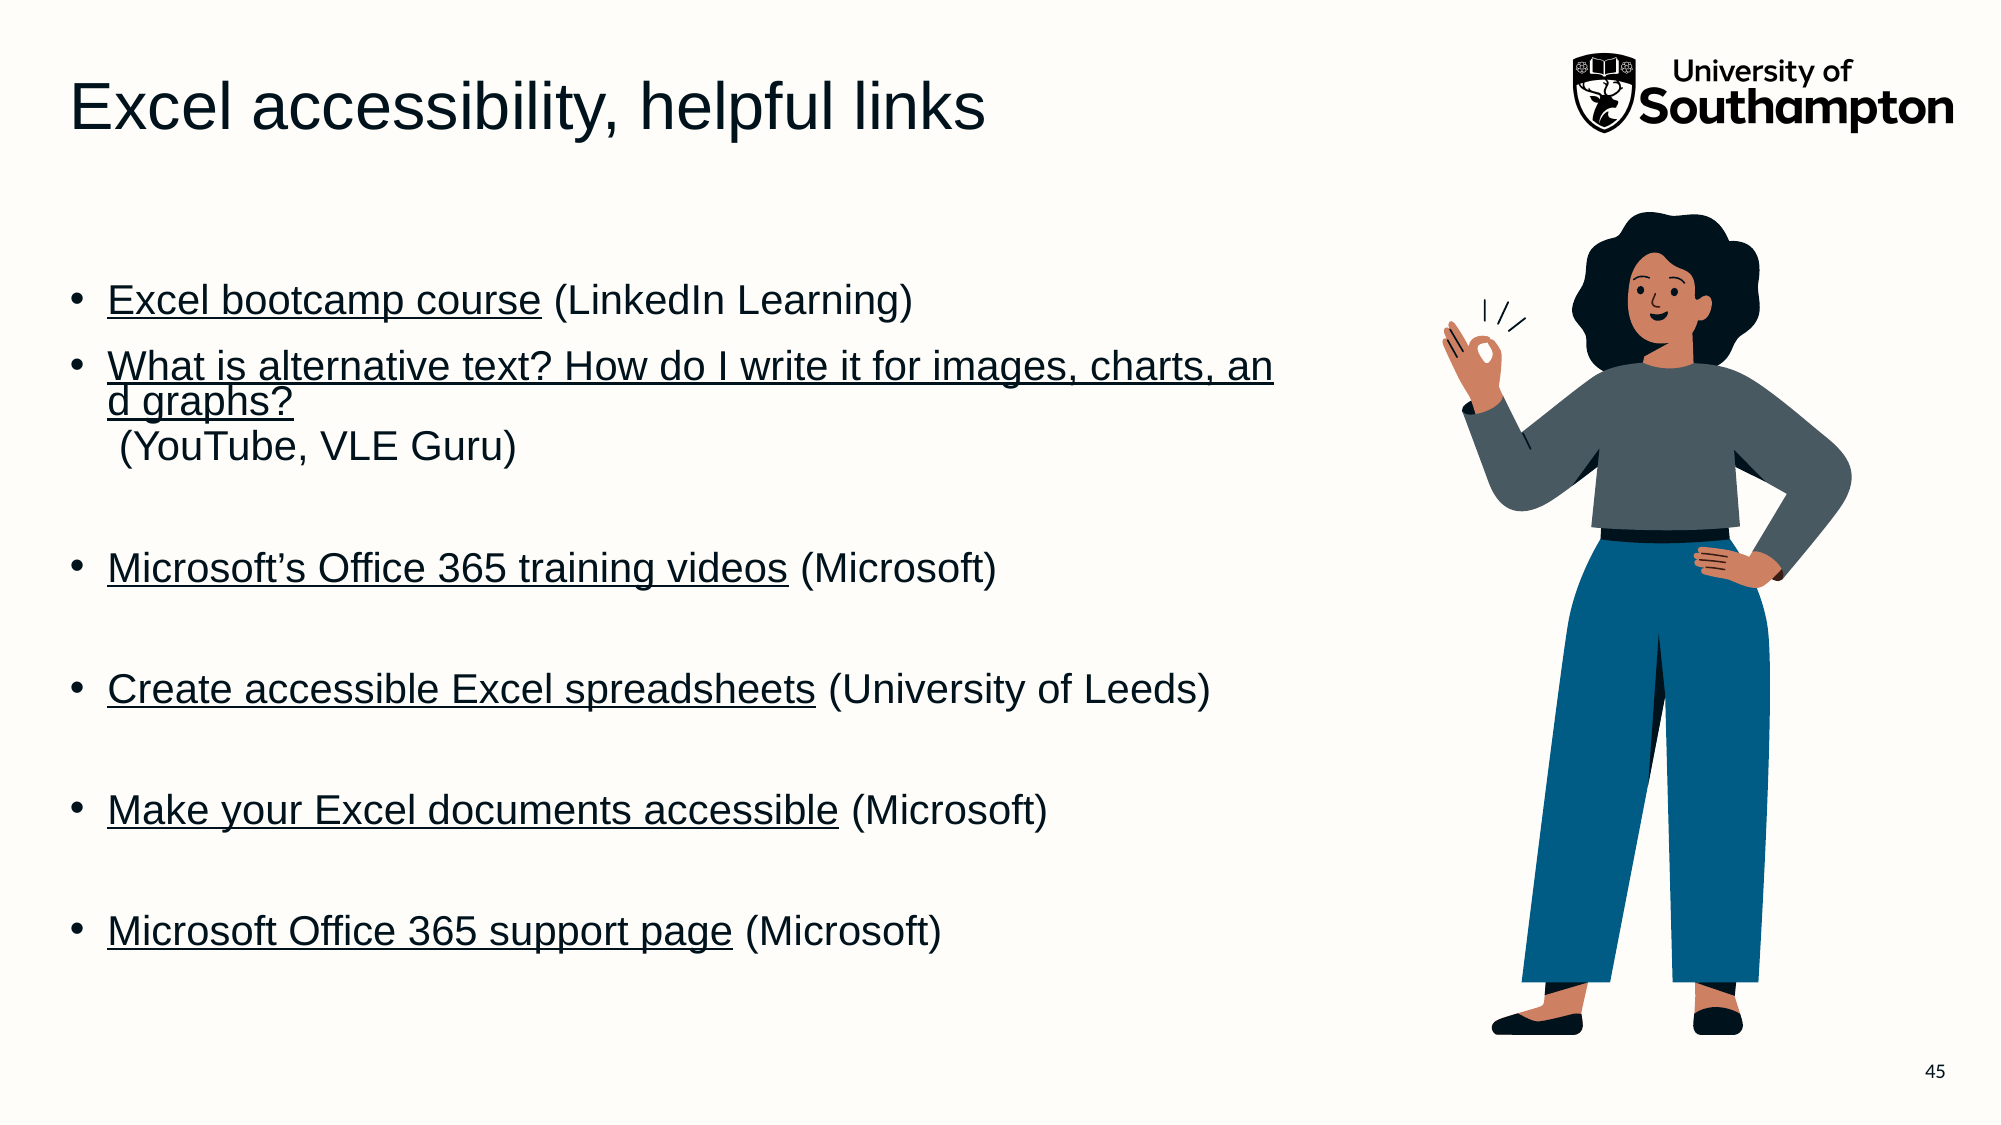

# Excel accessibility, helpful links

Excel bootcamp course (LinkedIn Learning)
What is alternative text? How do I write it for images, charts, and graphs? (YouTube, VLE Guru)
Microsoft’s Office 365 training videos (Microsoft)
Create accessible Excel spreadsheets (University of Leeds)
Make your Excel documents accessible (Microsoft)
Microsoft Office 365 support page (Microsoft)